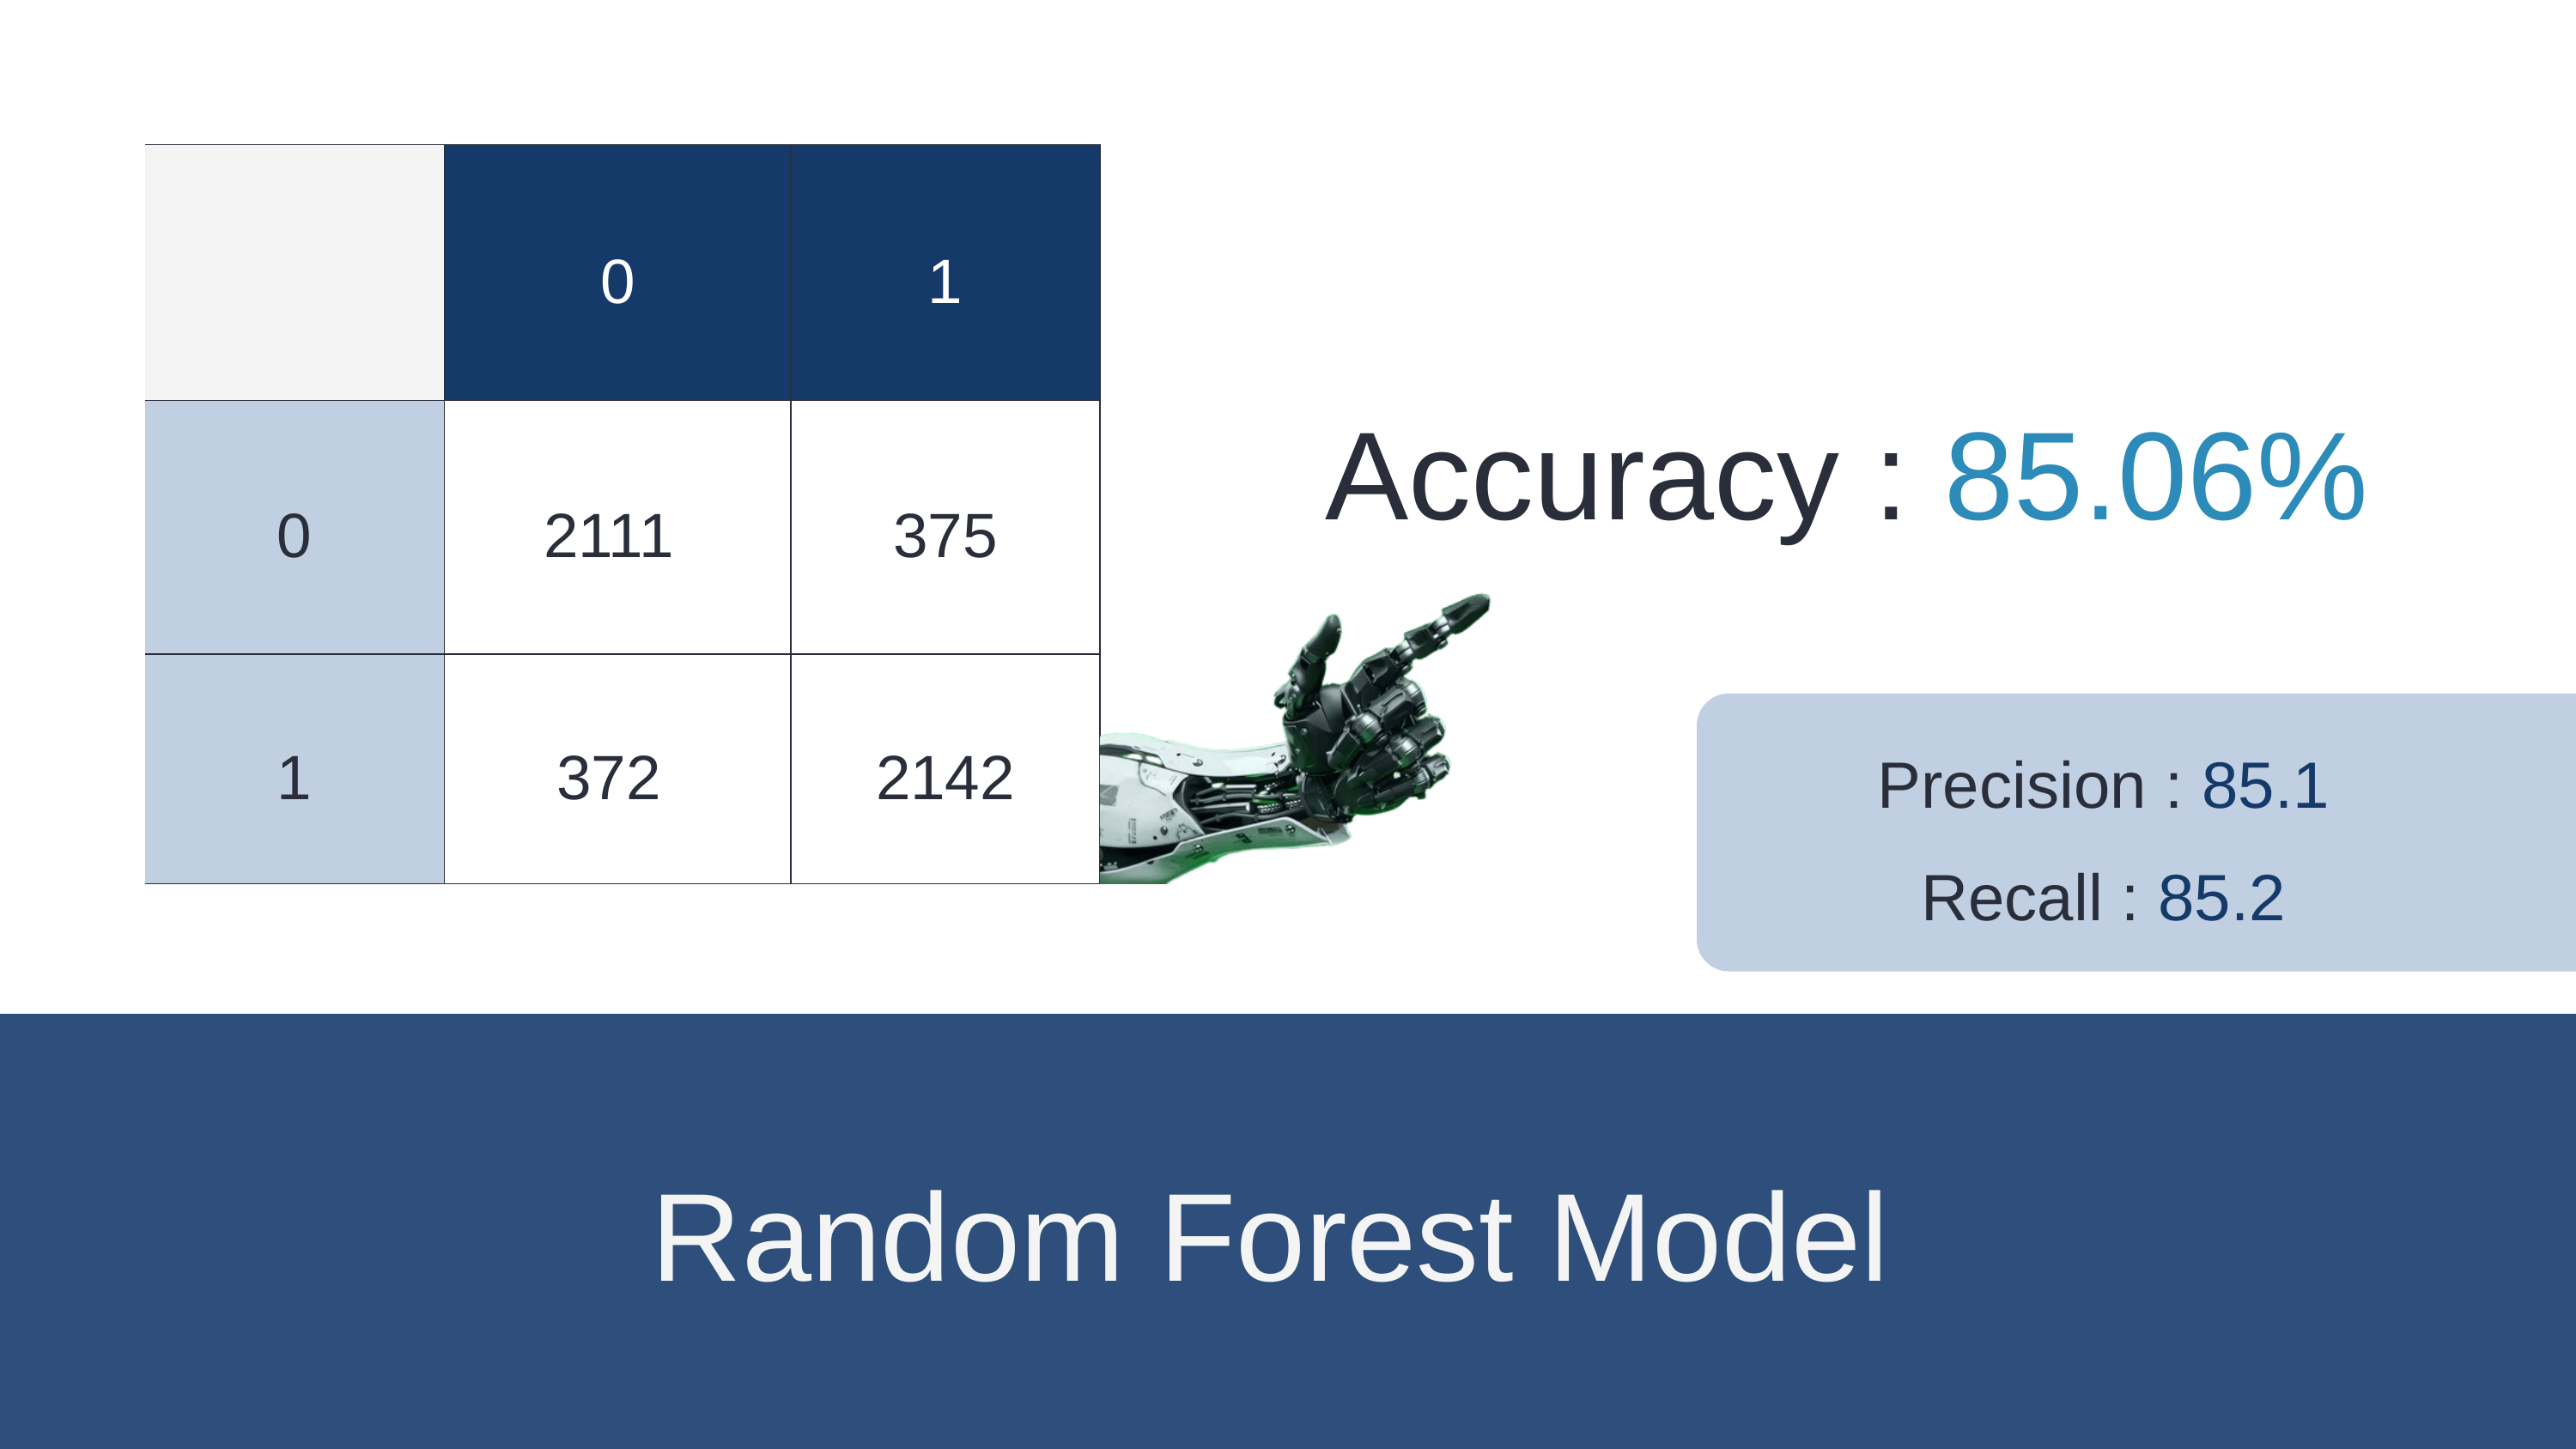

|  | 0 | 1 |
| --- | --- | --- |
| 0 | 2111 | 375 |
| 1 | 372 | 2142 |
Accuracy : 85.06%

Precision : 85.1
Recall : 85.2

Random Forest Model